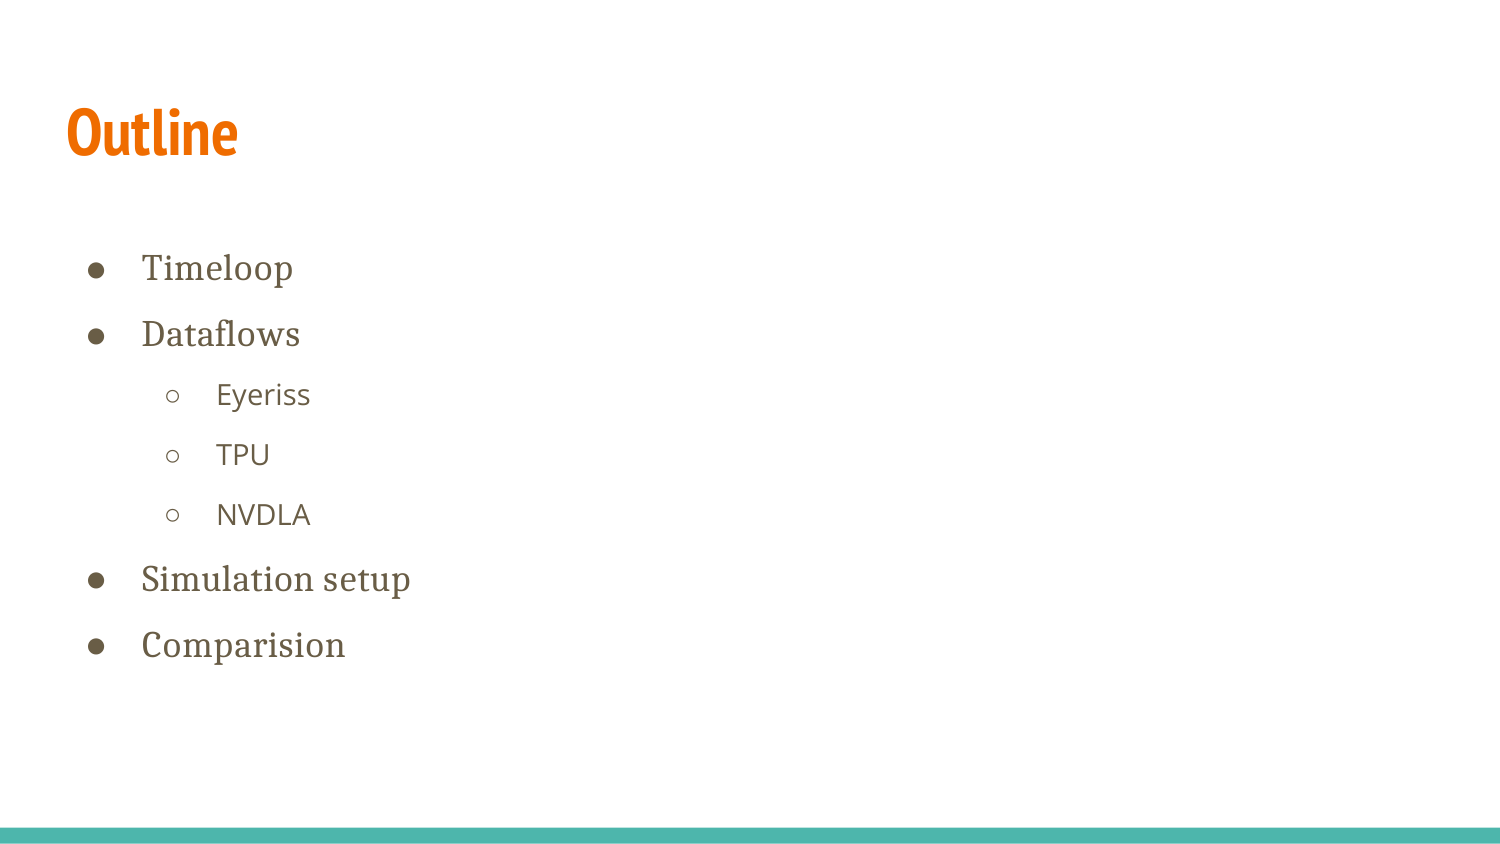

# Outline
Timeloop
Dataflows
Eyeriss
TPU
NVDLA
Simulation setup
Comparision